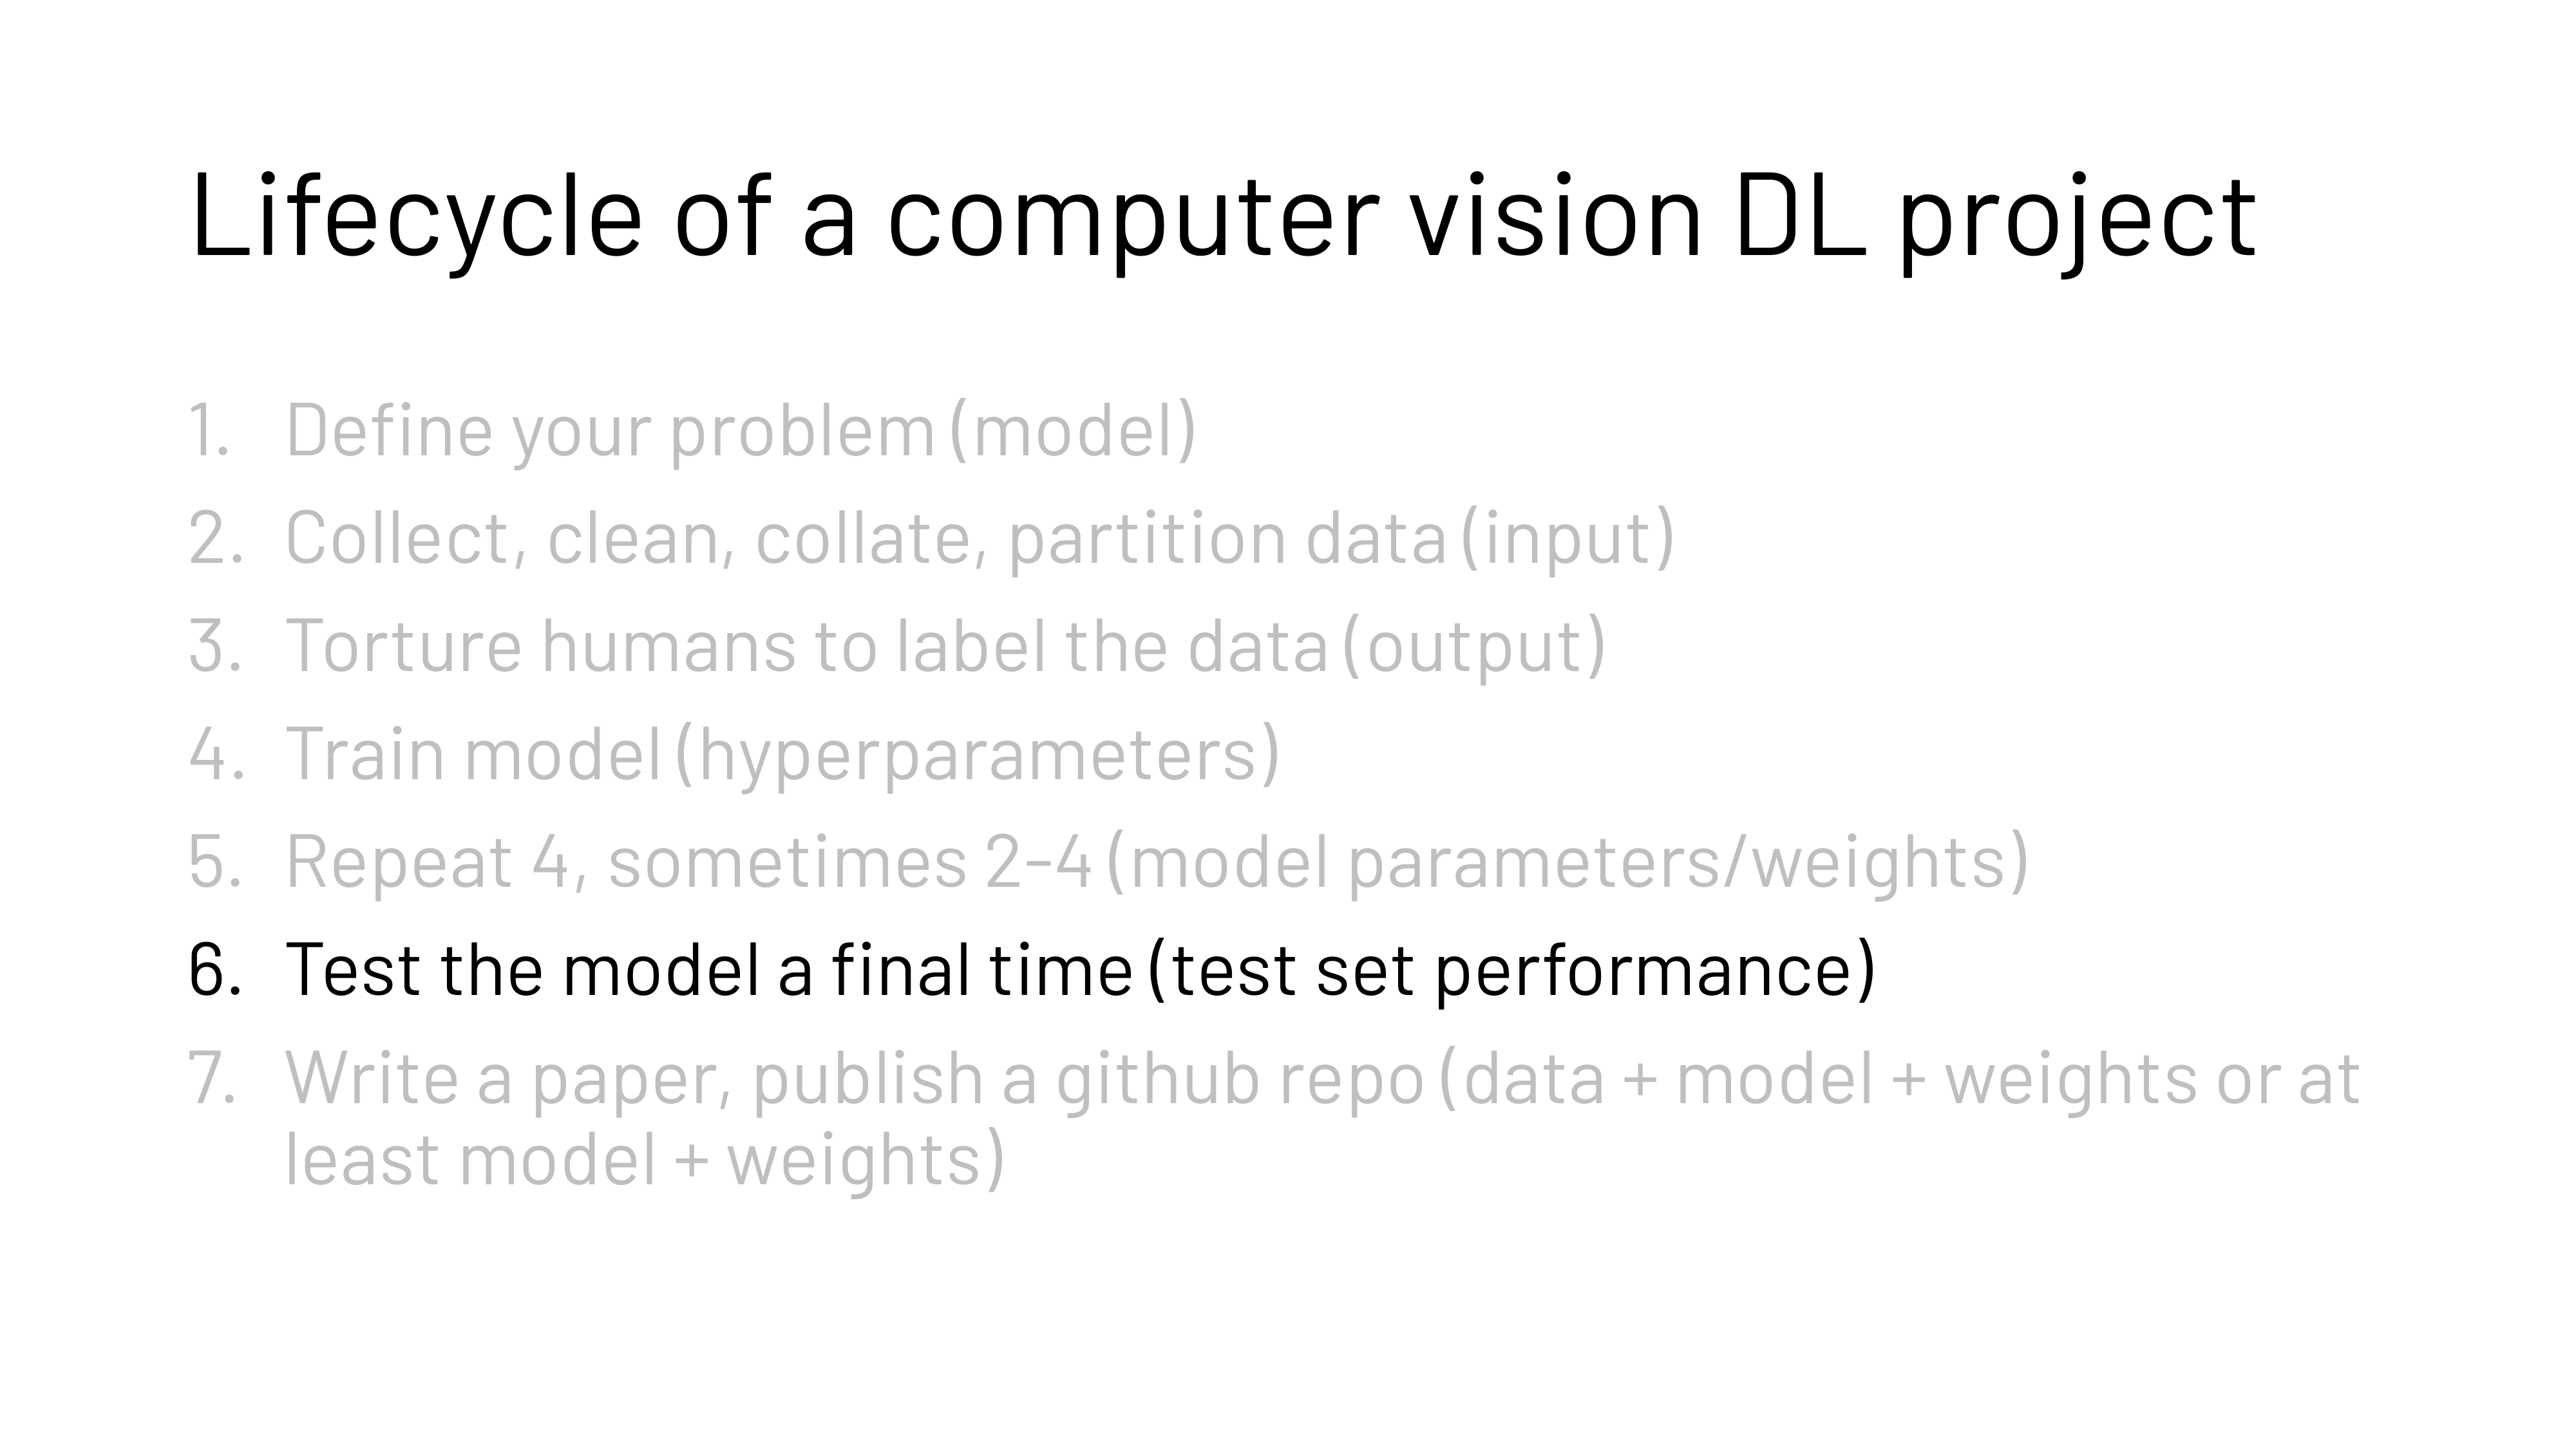

# Lifecycle of a computer vision DL project
Define your problem (model)
Collect, clean, collate, partition data (input)
Torture humans to label the data (output)
Train model (hyperparameters)
Repeat 4, sometimes 2-4 (model parameters/weights)
Test the model a final time (test set performance)
Write a paper, publish a github repo (data + model + weights or at least model + weights)